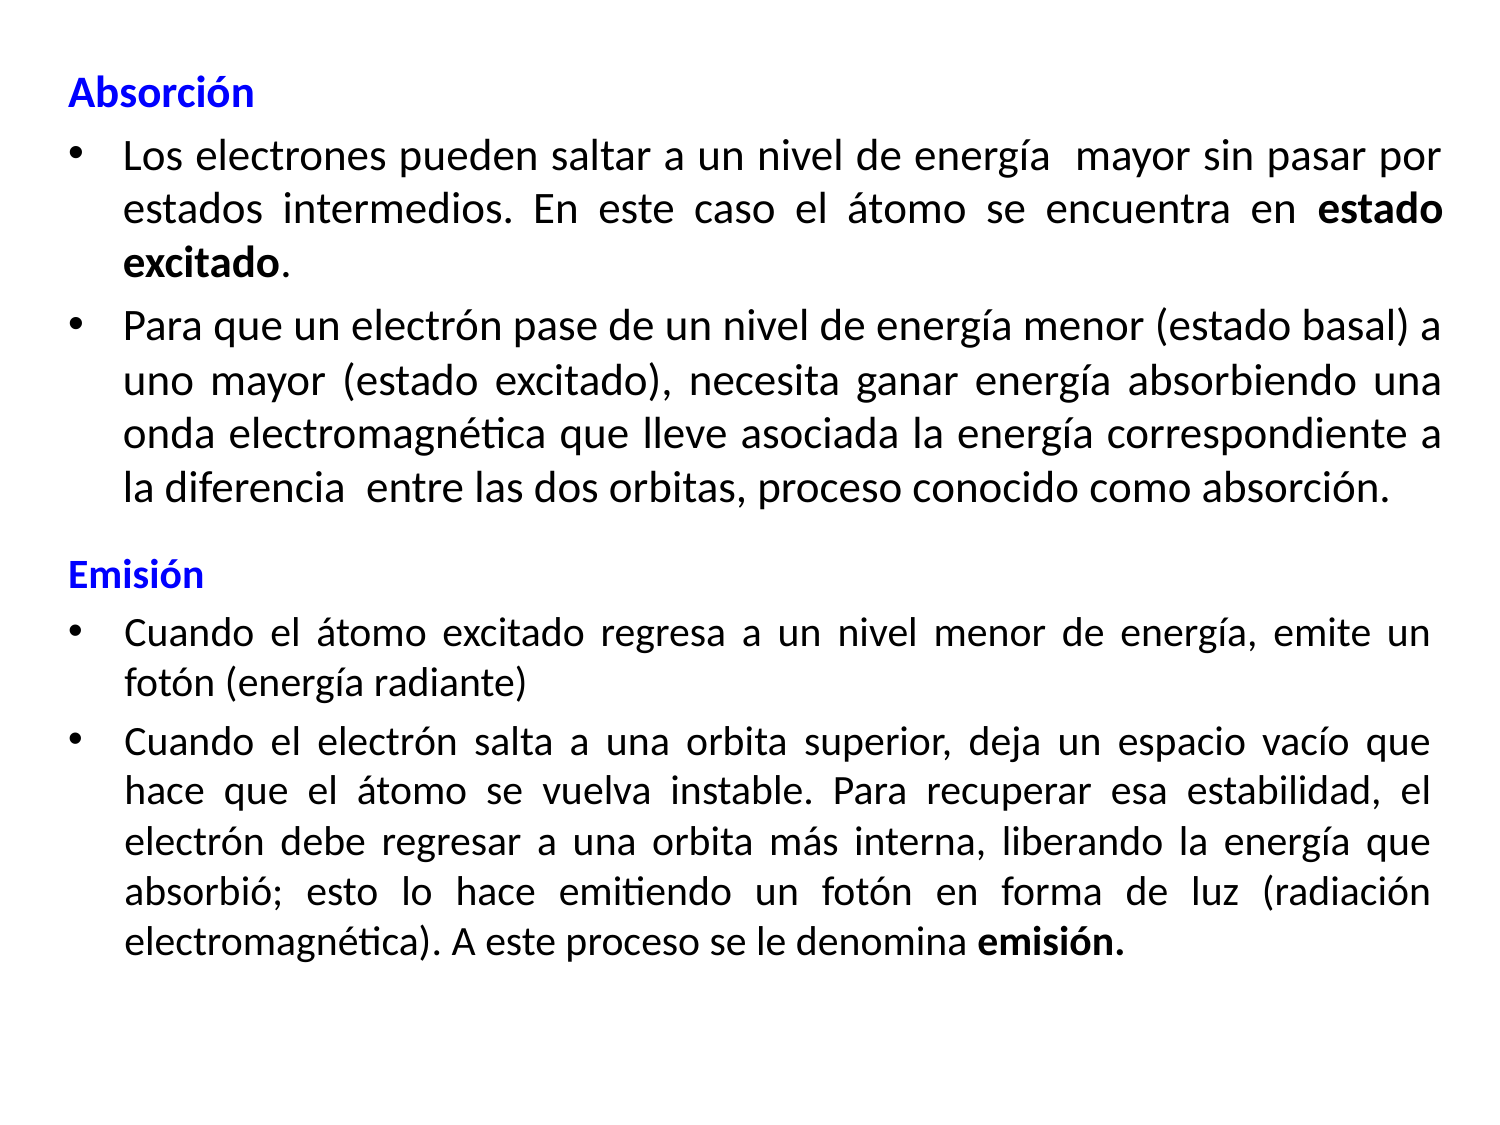

Absorción
Los electrones pueden saltar a un nivel de energía  mayor sin pasar por estados intermedios. En este caso el átomo se encuentra en estado excitado.
Para que un electrón pase de un nivel de energía menor (estado basal) a uno mayor (estado excitado), necesita ganar energía absorbiendo una onda electromagnética que lleve asociada la energía correspondiente a la diferencia  entre las dos orbitas, proceso conocido como absorción.
Emisión
Cuando el átomo excitado regresa a un nivel menor de energía, emite un fotón (energía radiante)
Cuando el electrón salta a una orbita superior, deja un espacio vacío que hace que el átomo se vuelva instable. Para recuperar esa estabilidad, el electrón debe regresar a una orbita más interna, liberando la energía que absorbió; esto lo hace emitiendo un fotón en forma de luz (radiación electromagnética). A este proceso se le denomina emisión.